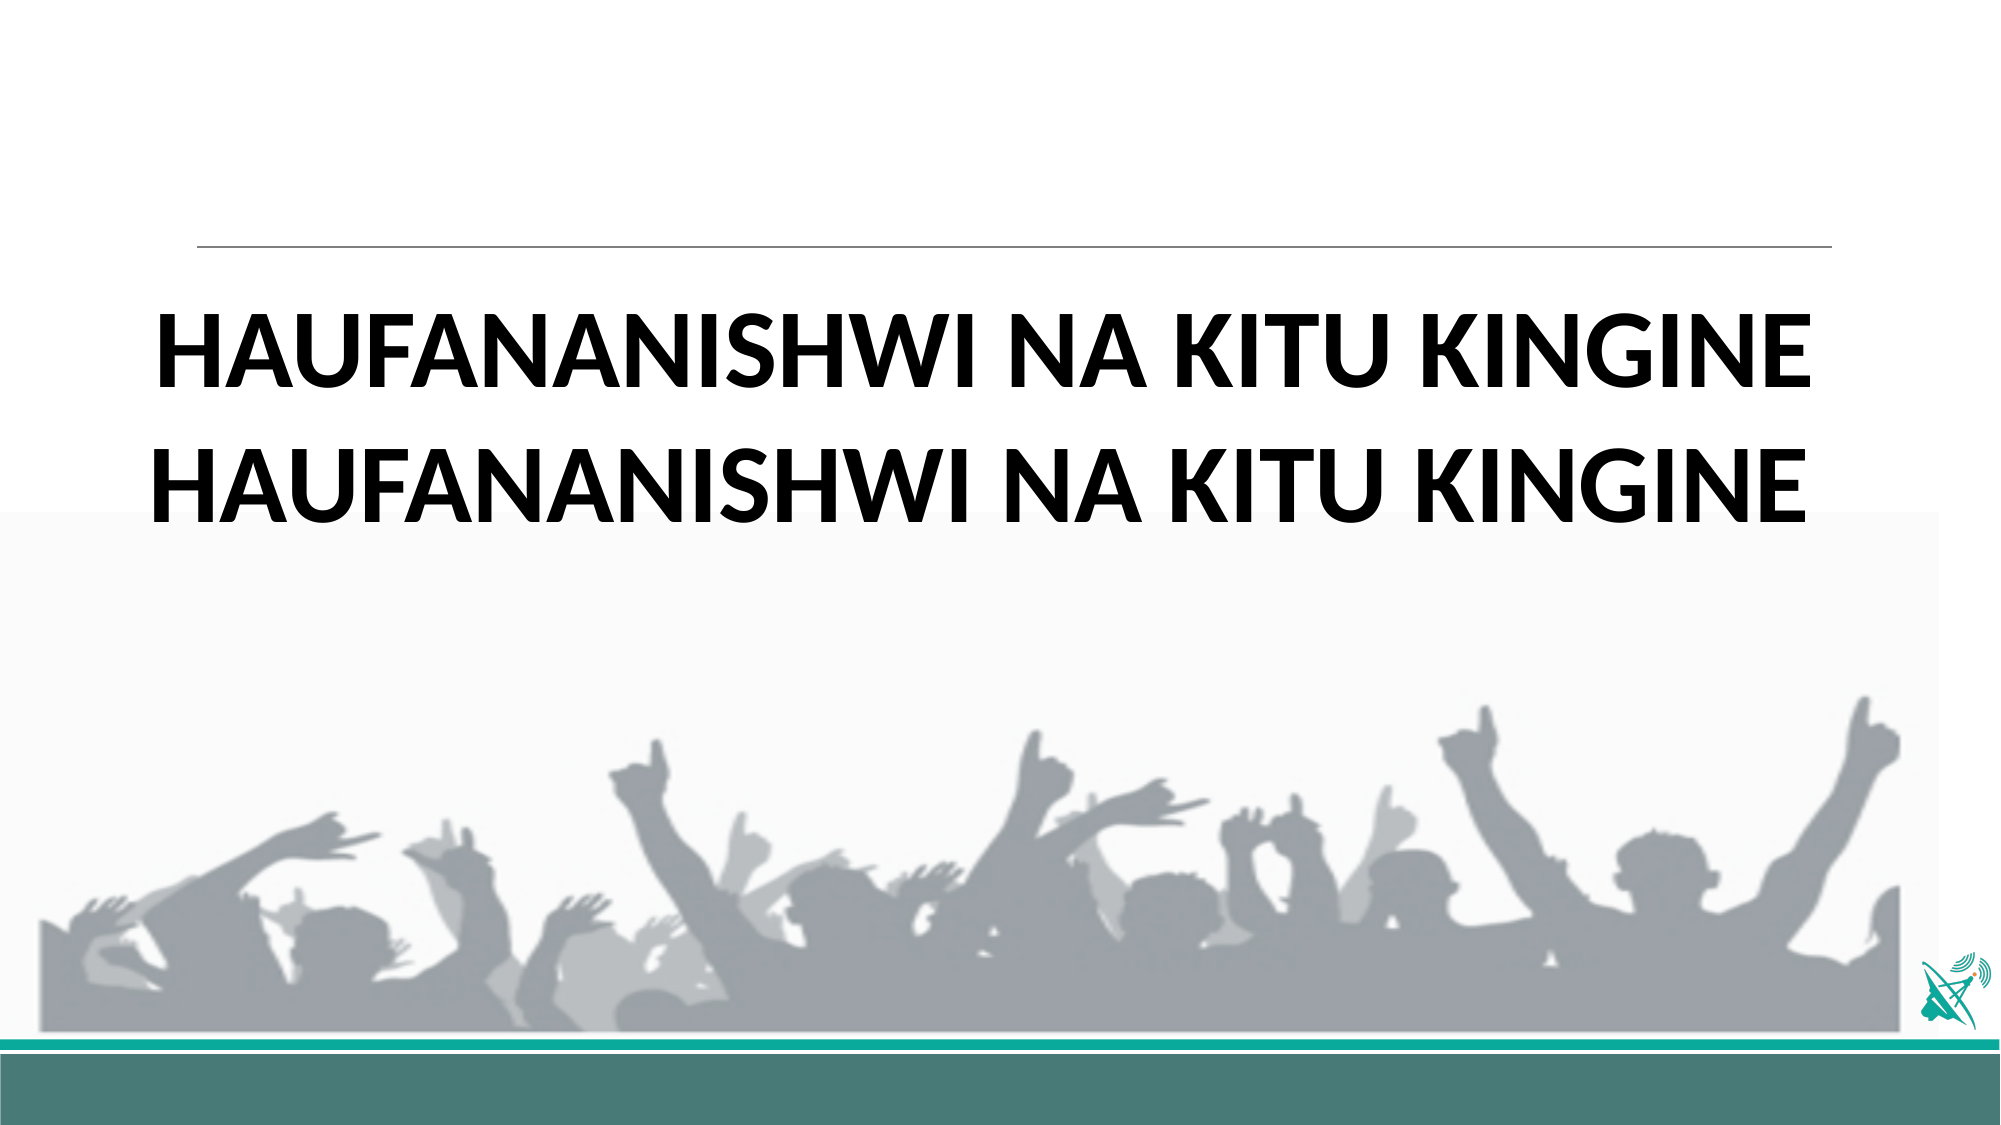

HAUFANANISHWI NA KITU KINGINE HAUFANANISHWI NA KITU KINGINE